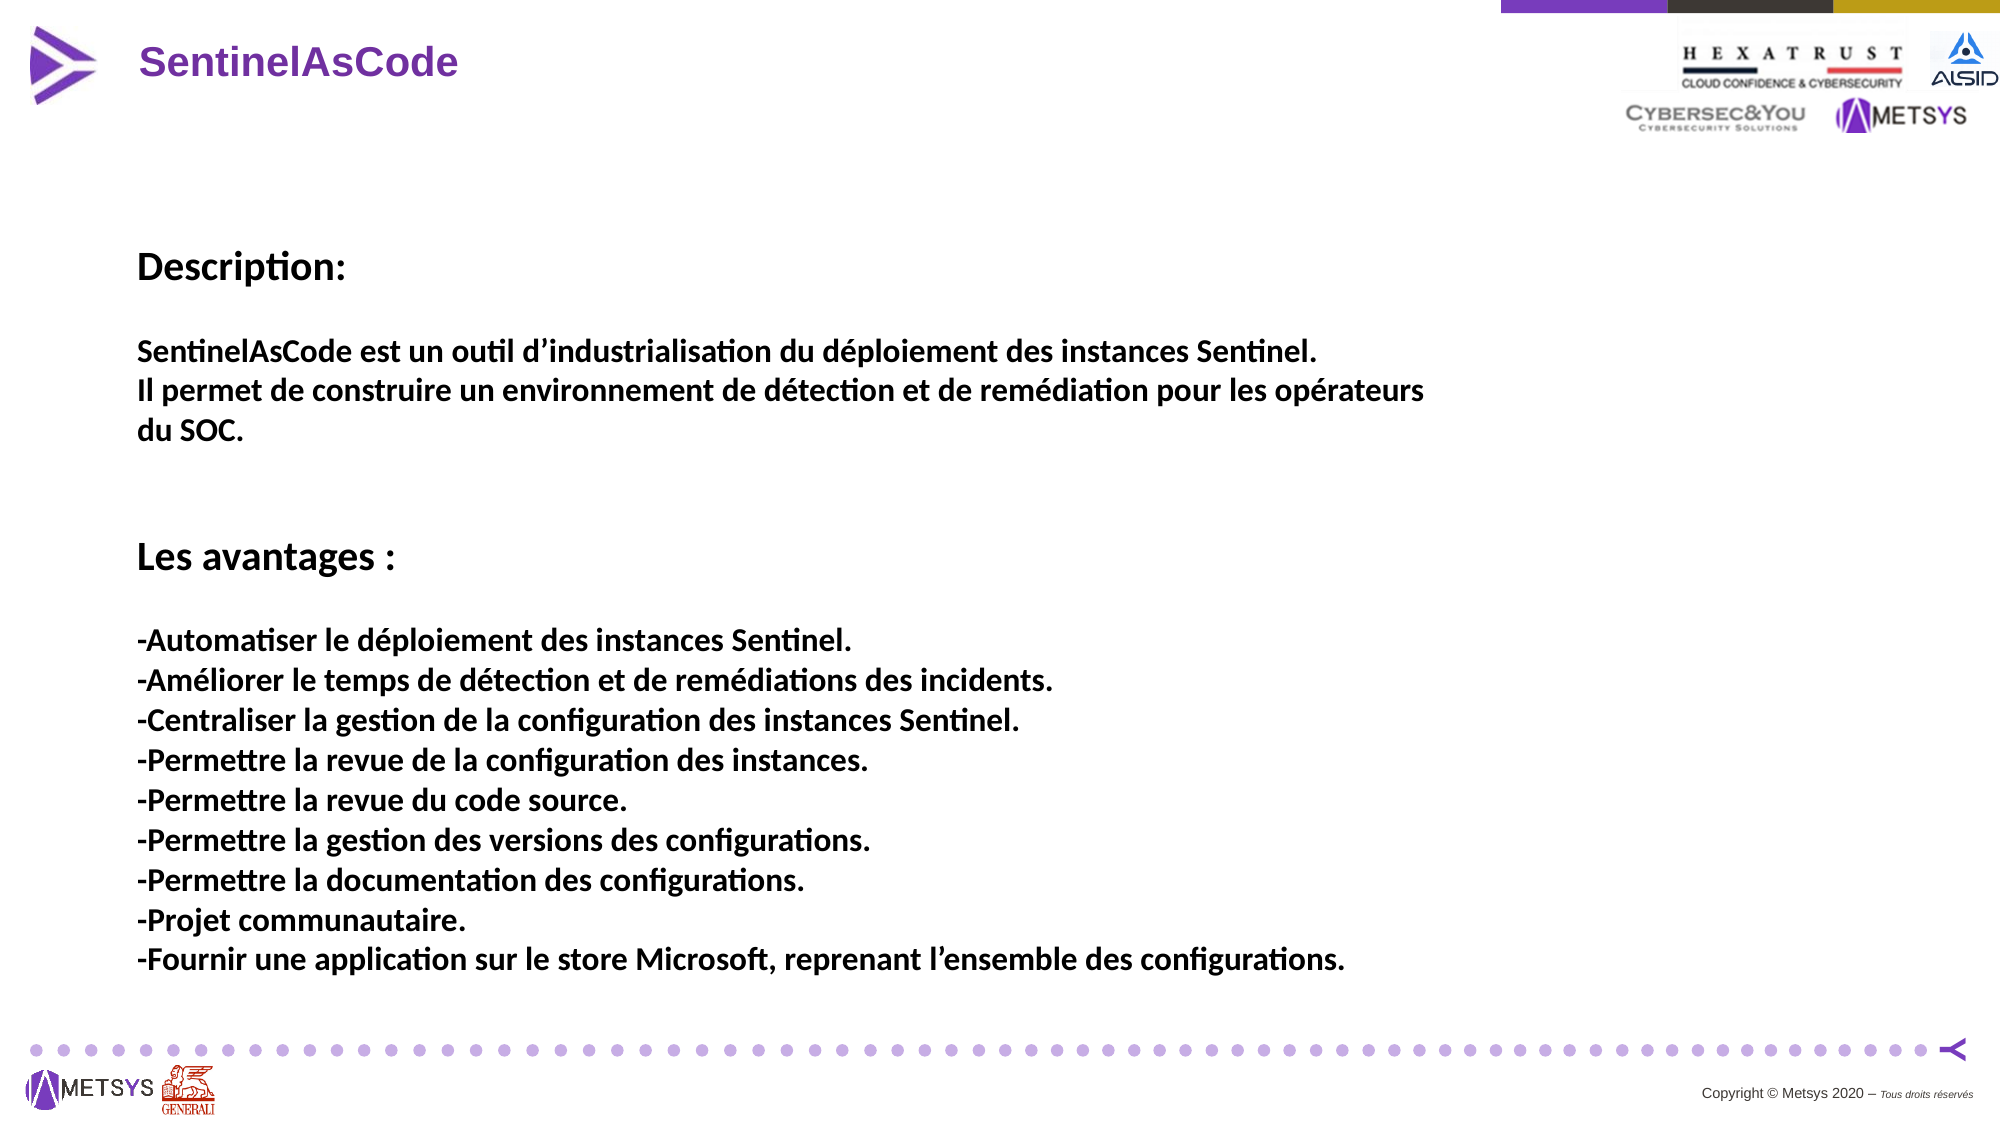

SentinelAsCode
Description:

SentinelAsCode est un outil d’industrialisation du déploiement des instances Sentinel.
Il permet de construire un environnement de détection et de remédiation pour les opérateurs du SOC.

Les avantages :

-Automatiser le déploiement des instances Sentinel.
-Améliorer le temps de détection et de remédiations des incidents.
-Centraliser la gestion de la configuration des instances Sentinel.
-Permettre la revue de la configuration des instances.
-Permettre la revue du code source.
-Permettre la gestion des versions des configurations.
-Permettre la documentation des configurations.
-Projet communautaire.
-Fournir une application sur le store Microsoft, reprenant l’ensemble des configurations.